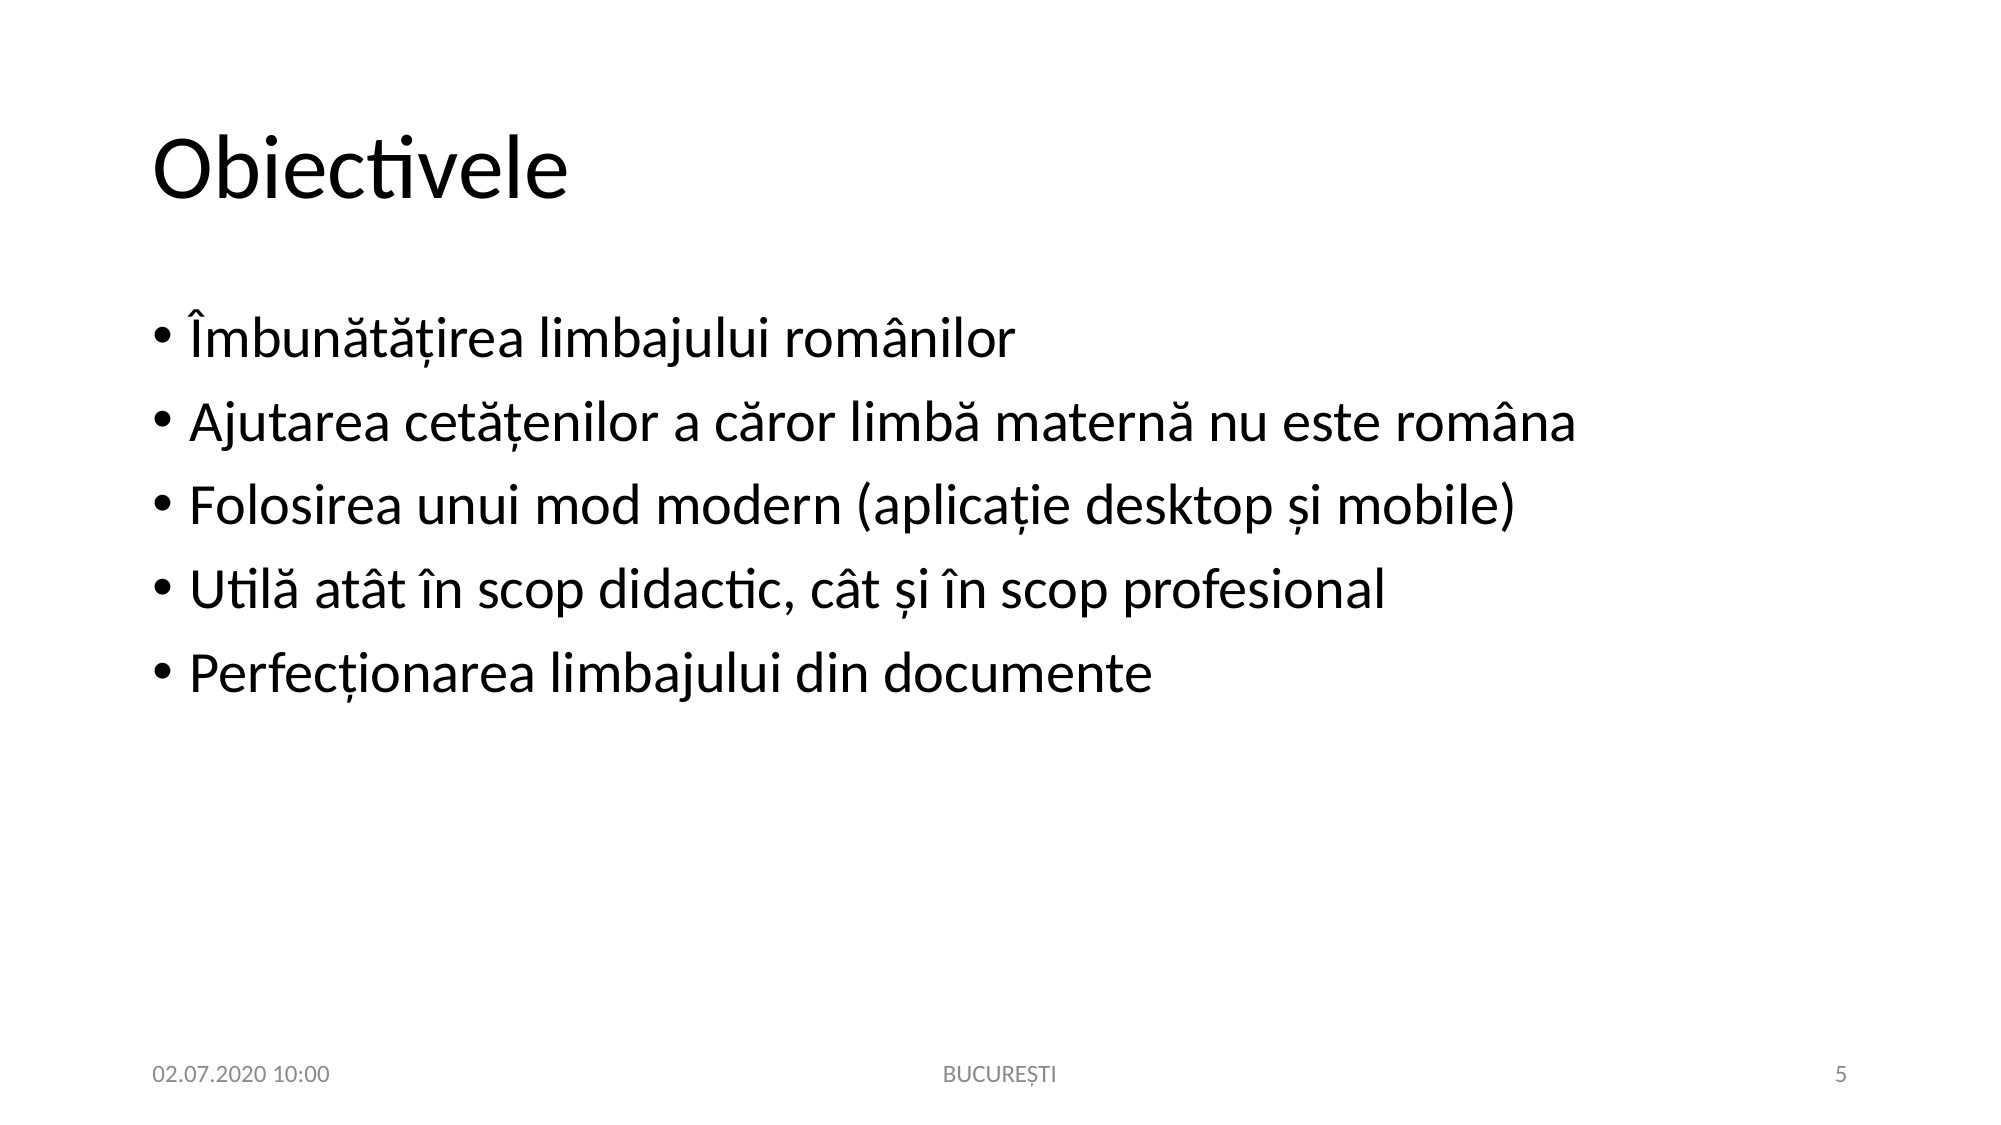

# Obiectivele
Îmbunătățirea limbajului românilor
Ajutarea cetățenilor a căror limbă maternă nu este româna
Folosirea unui mod modern (aplicație desktop și mobile)
Utilă atât în scop didactic, cât și în scop profesional
Perfecționarea limbajului din documente
02.07.2020 10:00
BUCUREȘTI
5